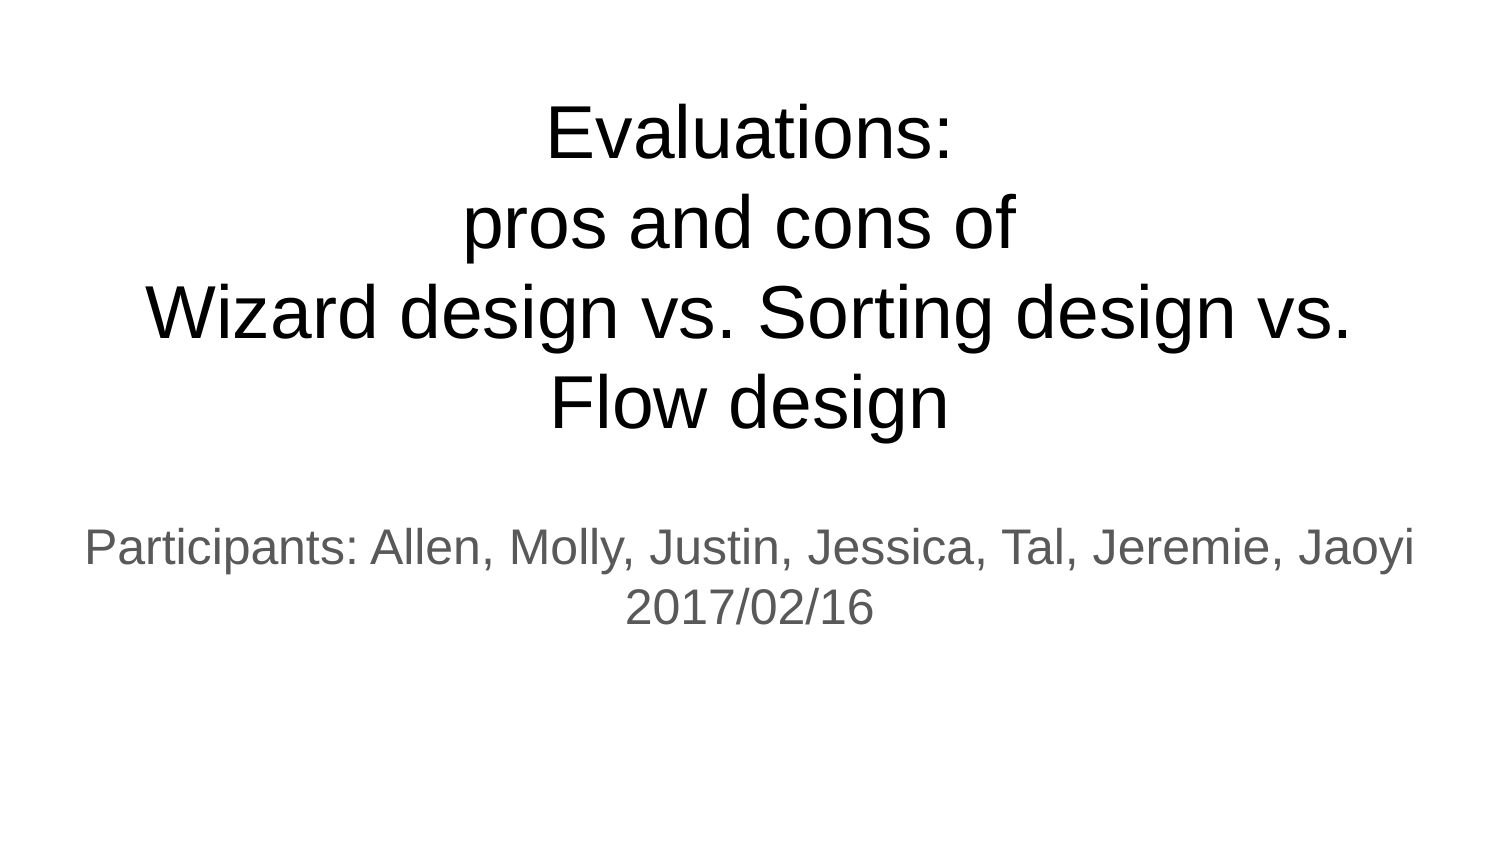

# Evaluations:
pros and cons of
Wizard design vs. Sorting design vs. Flow design
Participants: Allen, Molly, Justin, Jessica, Tal, Jeremie, Jaoyi
2017/02/16